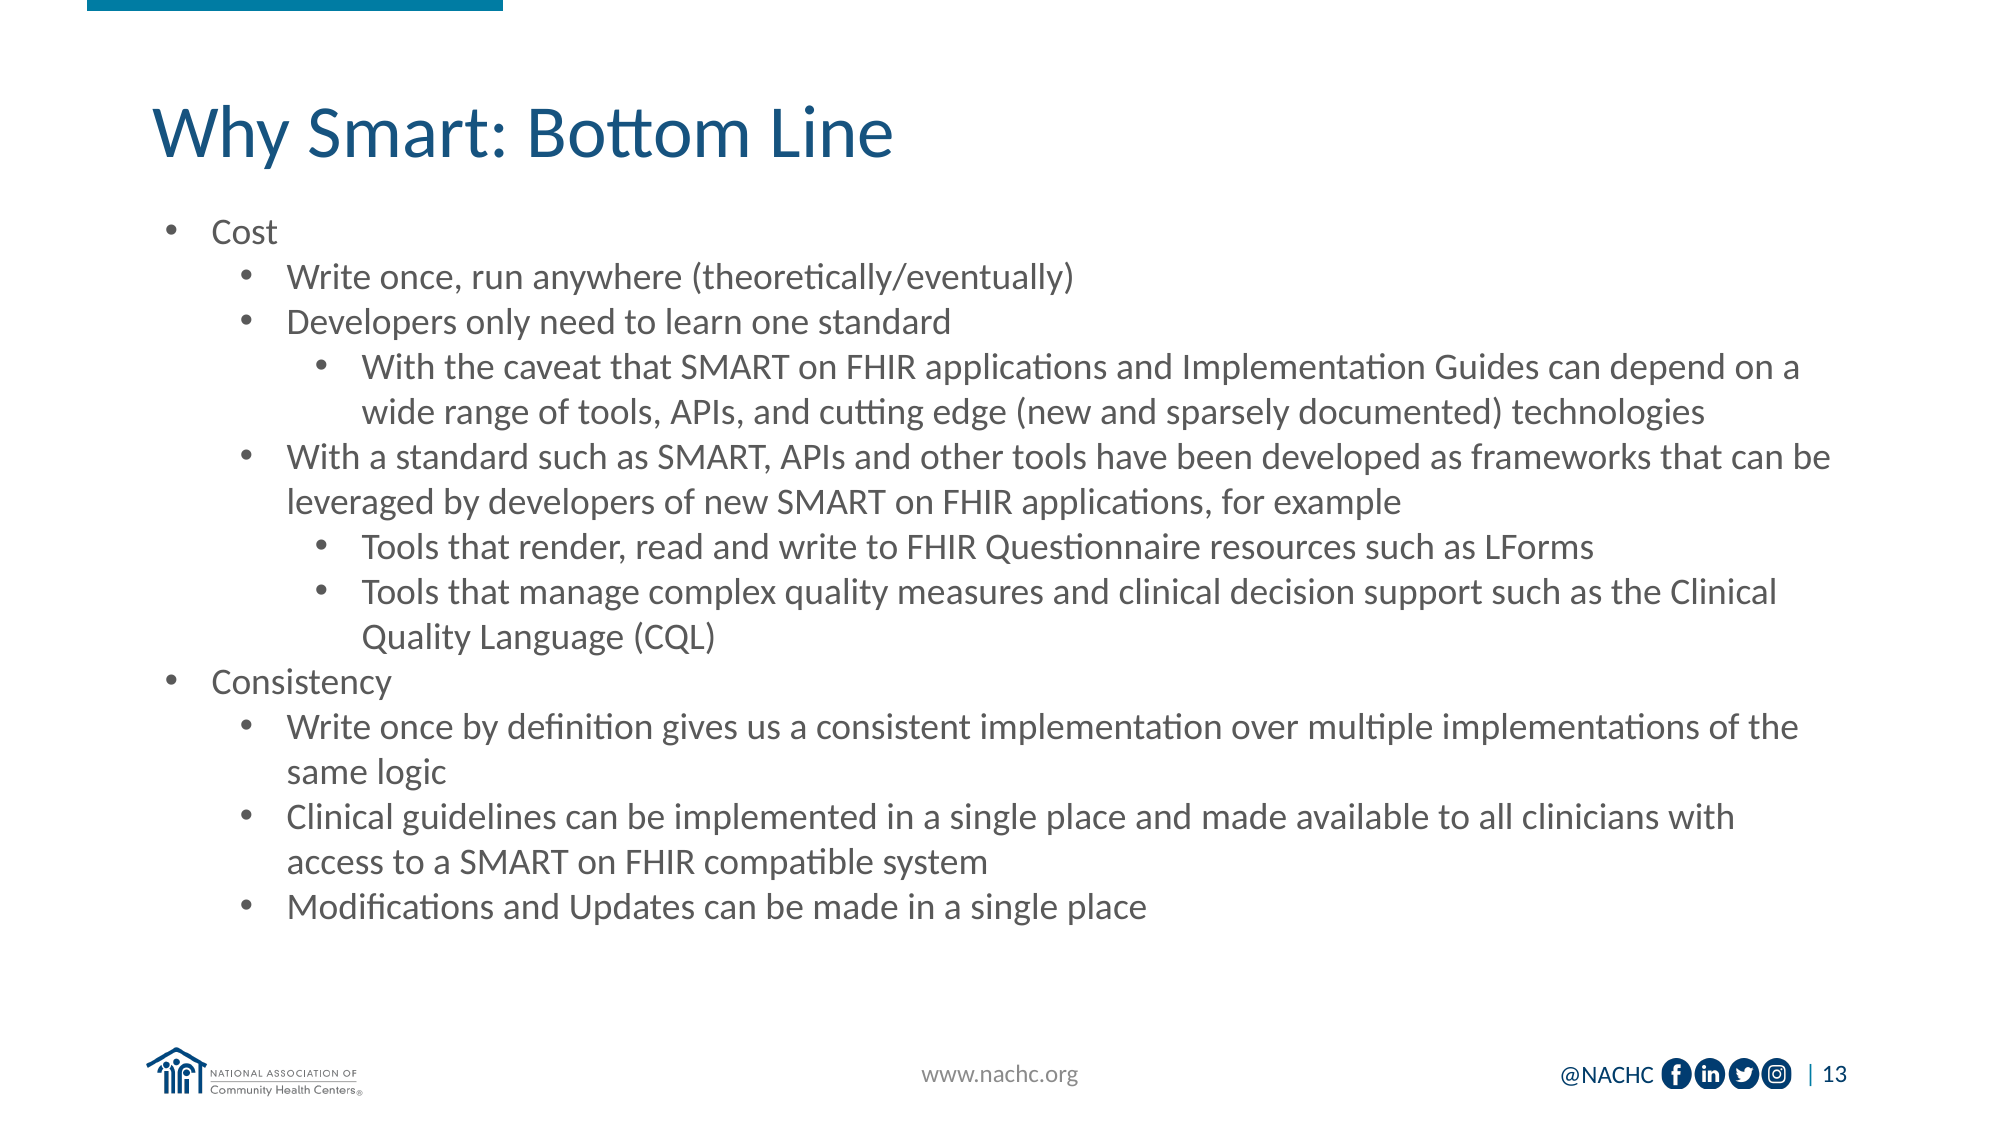

#
Why Smart: Bottom Line
Cost
Write once, run anywhere (theoretically/eventually)
Developers only need to learn one standard
With the caveat that SMART on FHIR applications and Implementation Guides can depend on a wide range of tools, APIs, and cutting edge (new and sparsely documented) technologies
With a standard such as SMART, APIs and other tools have been developed as frameworks that can be leveraged by developers of new SMART on FHIR applications, for example
Tools that render, read and write to FHIR Questionnaire resources such as LForms
Tools that manage complex quality measures and clinical decision support such as the Clinical Quality Language (CQL)
Consistency
Write once by definition gives us a consistent implementation over multiple implementations of the same logic
Clinical guidelines can be implemented in a single place and made available to all clinicians with access to a SMART on FHIR compatible system
Modifications and Updates can be made in a single place
www.nachc.org
| 13